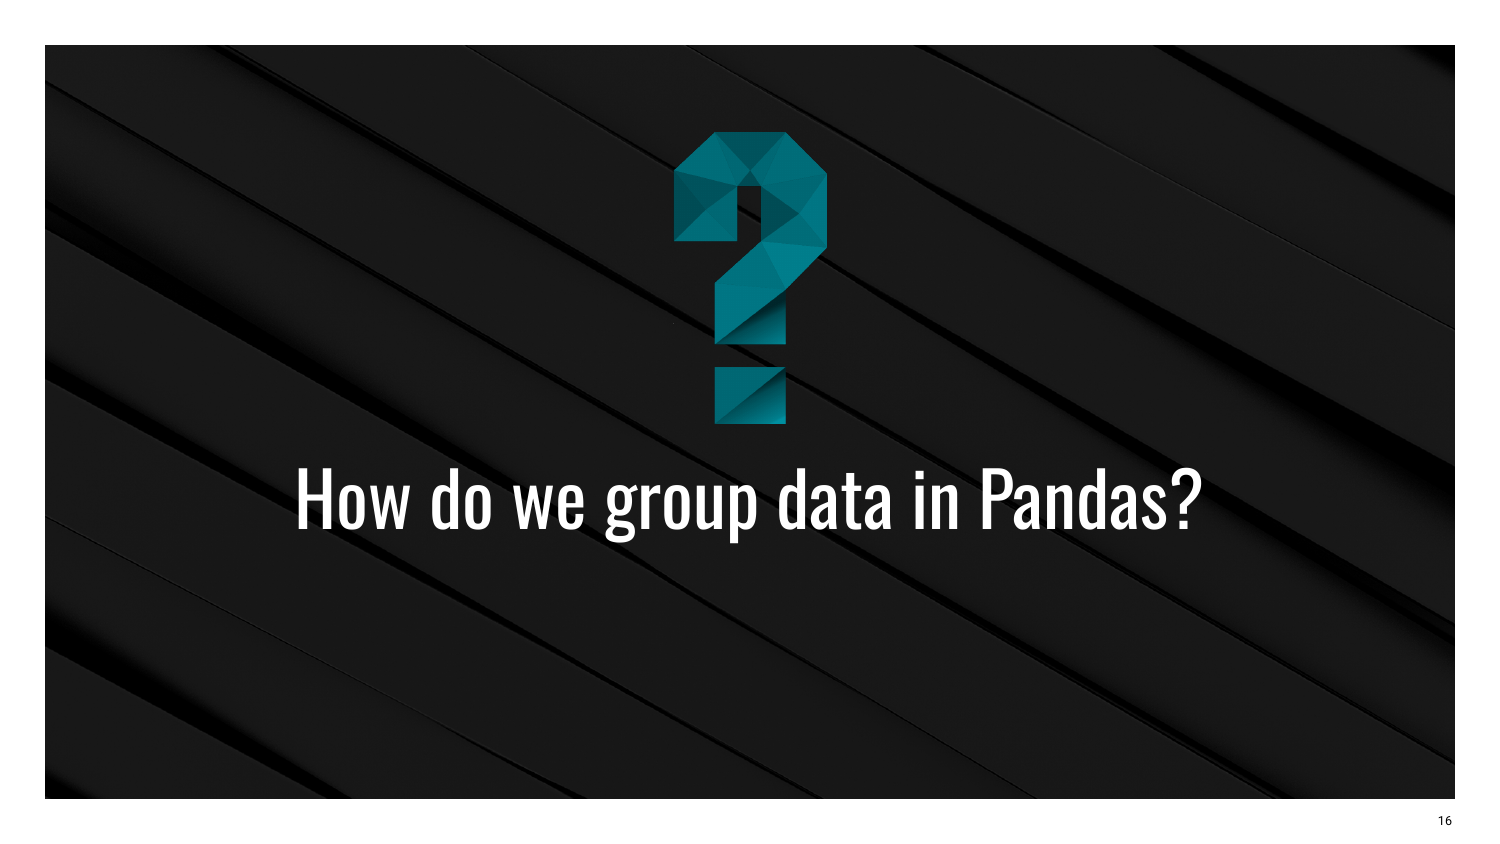

# How do we group data in Pandas?